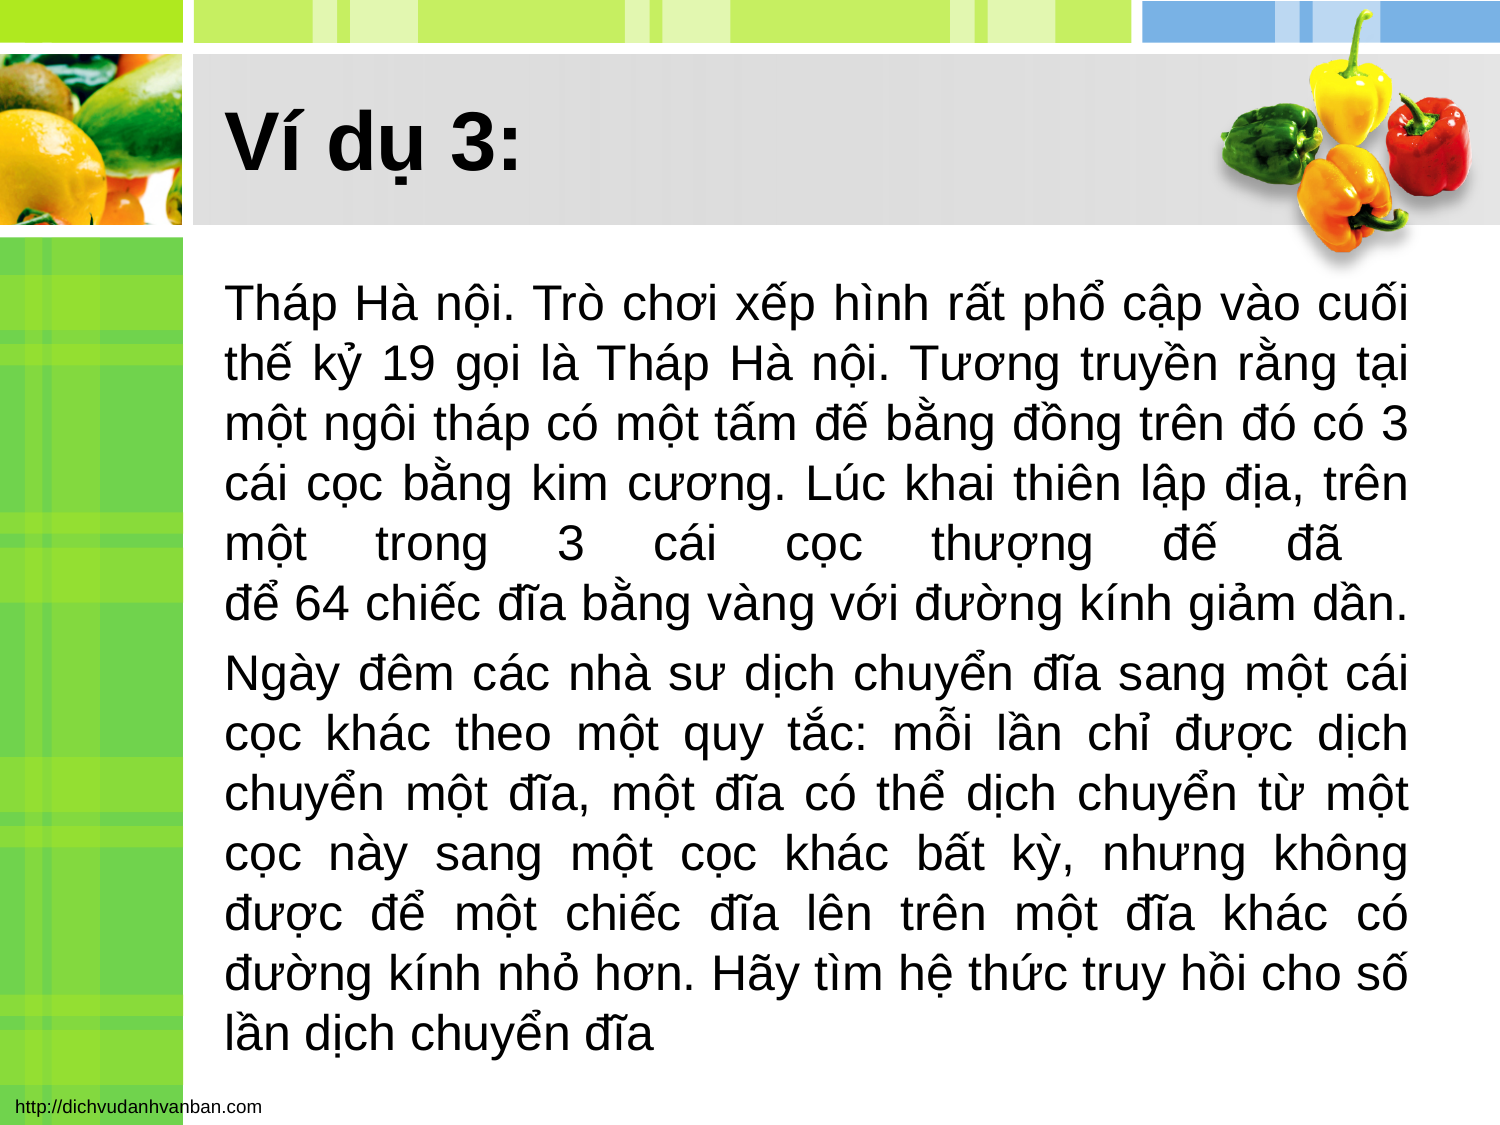

# Ví dụ 3:
Tháp Hà nội. Trò chơi xếp hình rất phổ cập vào cuối thế kỷ 19 gọi là Tháp Hà nội. Tương truyền rằng tại một ngôi tháp có một tấm đế bằng đồng trên đó có 3 cái cọc bằng kim cương. Lúc khai thiên lập địa, trên một trong 3 cái cọc thượng đế đã
để 64 chiếc đĩa bằng vàng với đường kính giảm dần.
Ngày đêm các nhà sư dịch chuyển đĩa sang một cái cọc khác theo một quy tắc: mỗi lần chỉ được dịch chuyển một đĩa, một đĩa có thể dịch chuyển từ một cọc này sang một cọc khác bất kỳ, nhưng không được để một chiếc đĩa lên trên một đĩa khác có đường kính nhỏ hơn. Hãy tìm hệ thức truy hồi cho số lần dịch chuyển đĩa